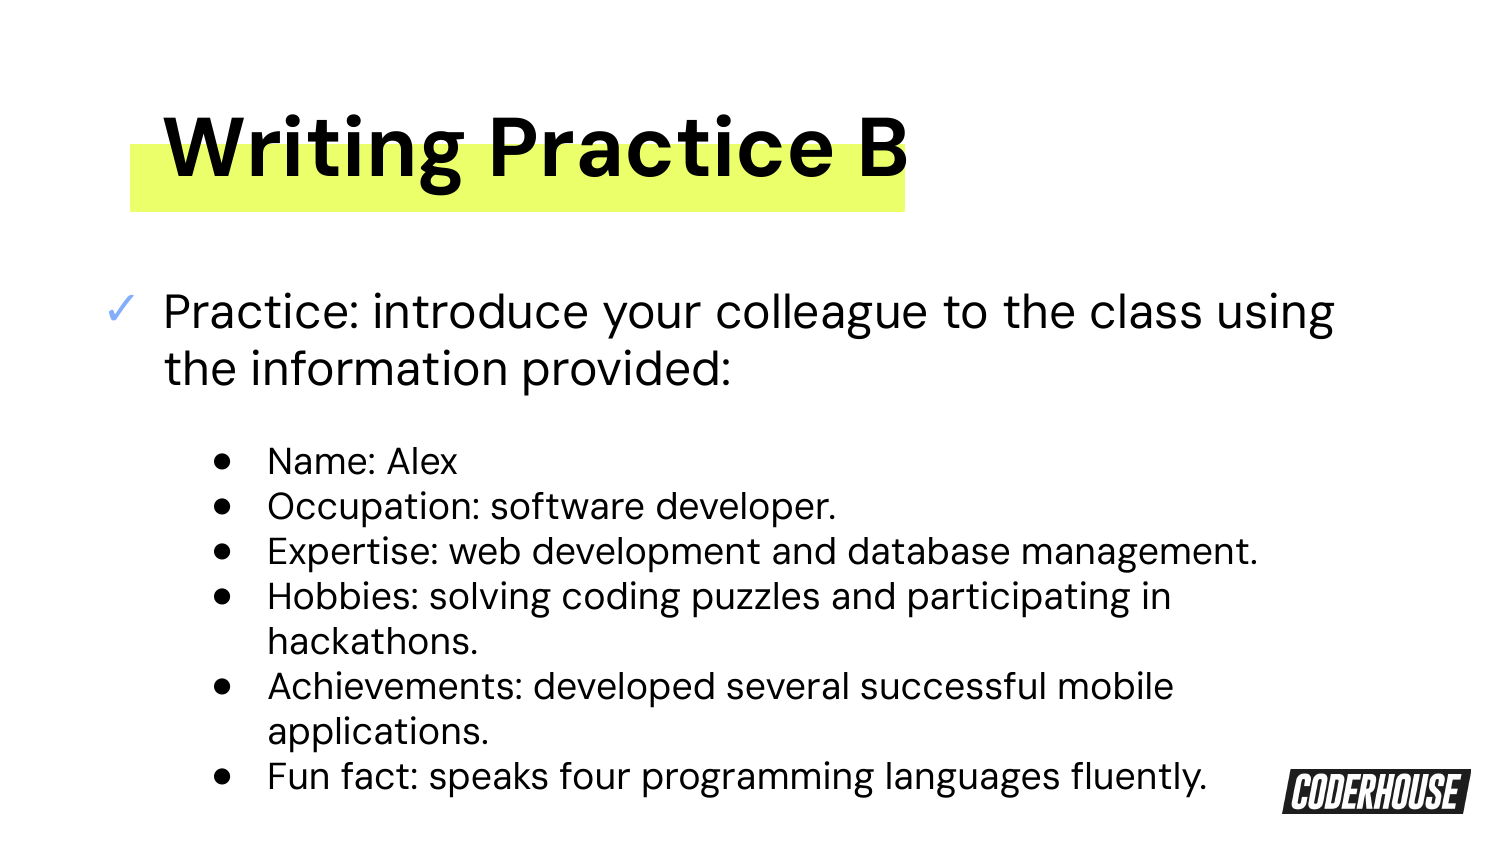

Writing Practice B

Practice: introduce your colleague to the class using the information provided:
Name: Alex
Occupation: software developer.
Expertise: web development and database management.
Hobbies: solving coding puzzles and participating in hackathons.
Achievements: developed several successful mobile applications.
Fun fact: speaks four programming languages fluently.